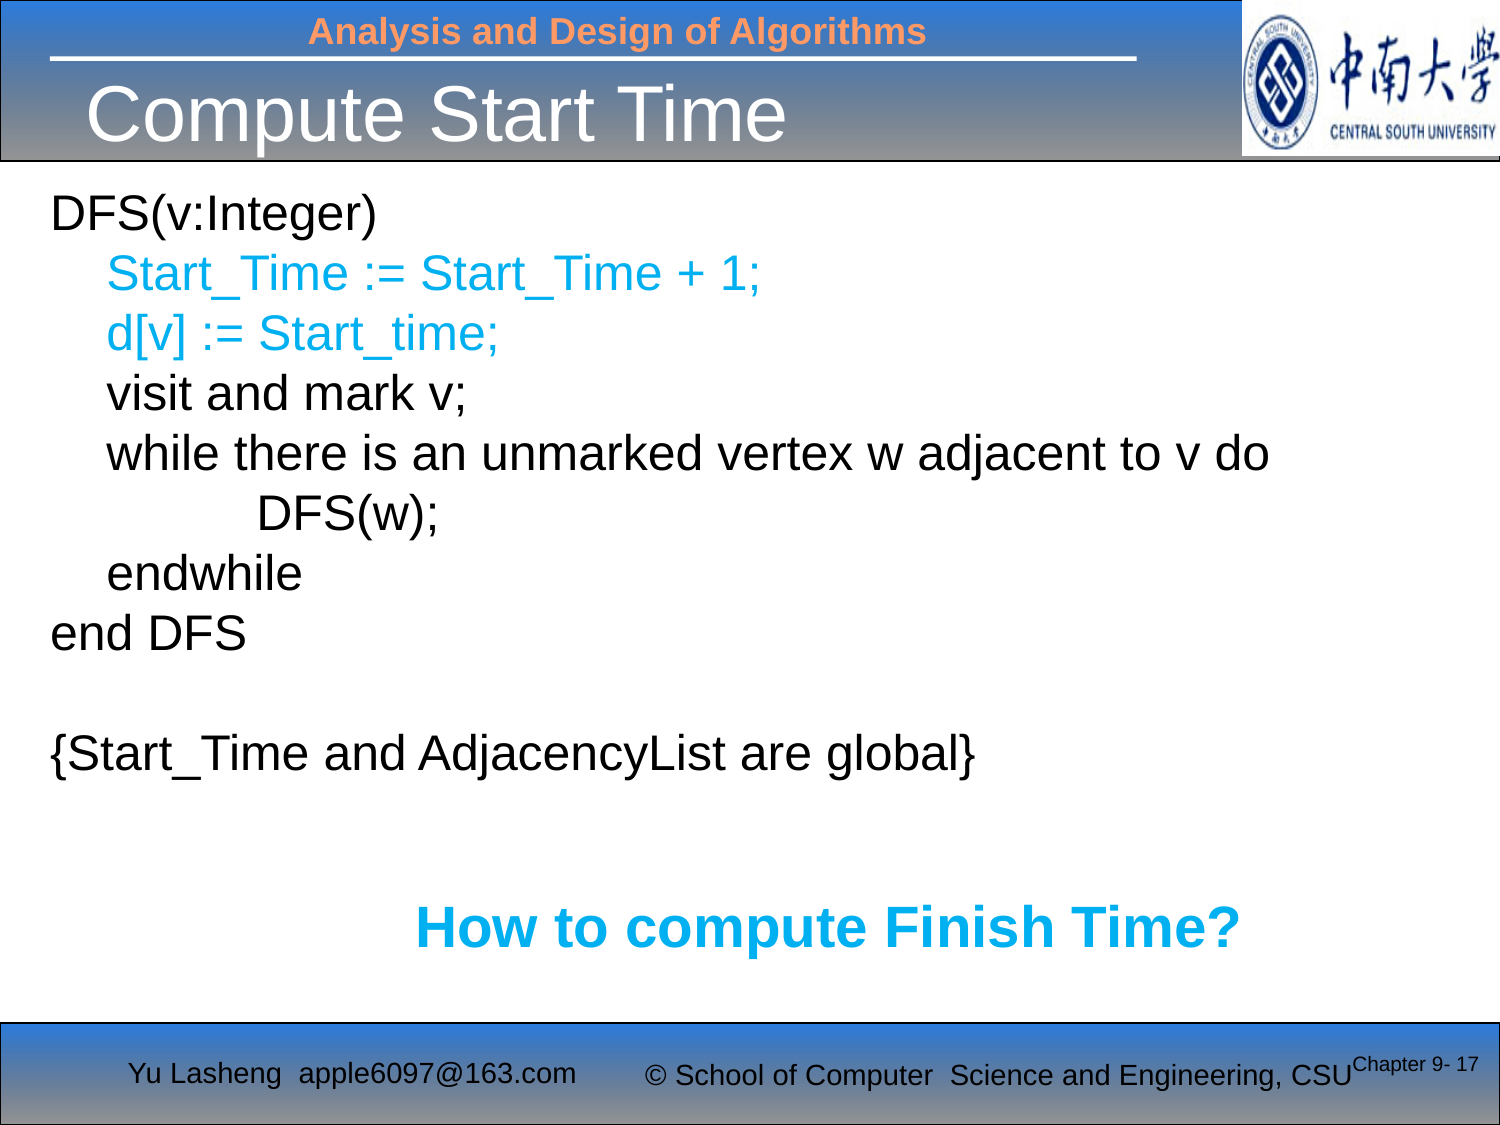

# Compute Start Time
DFS(v:Integer)
	Start_Time := Start_Time + 1;
	d[v] := Start_time;
	visit and mark v;
	while there is an unmarked vertex w adjacent to v do
		DFS(w);
	endwhile
end DFS

{Start_Time and AdjacencyList are global}
How to compute Finish Time?
Chapter 9- 17